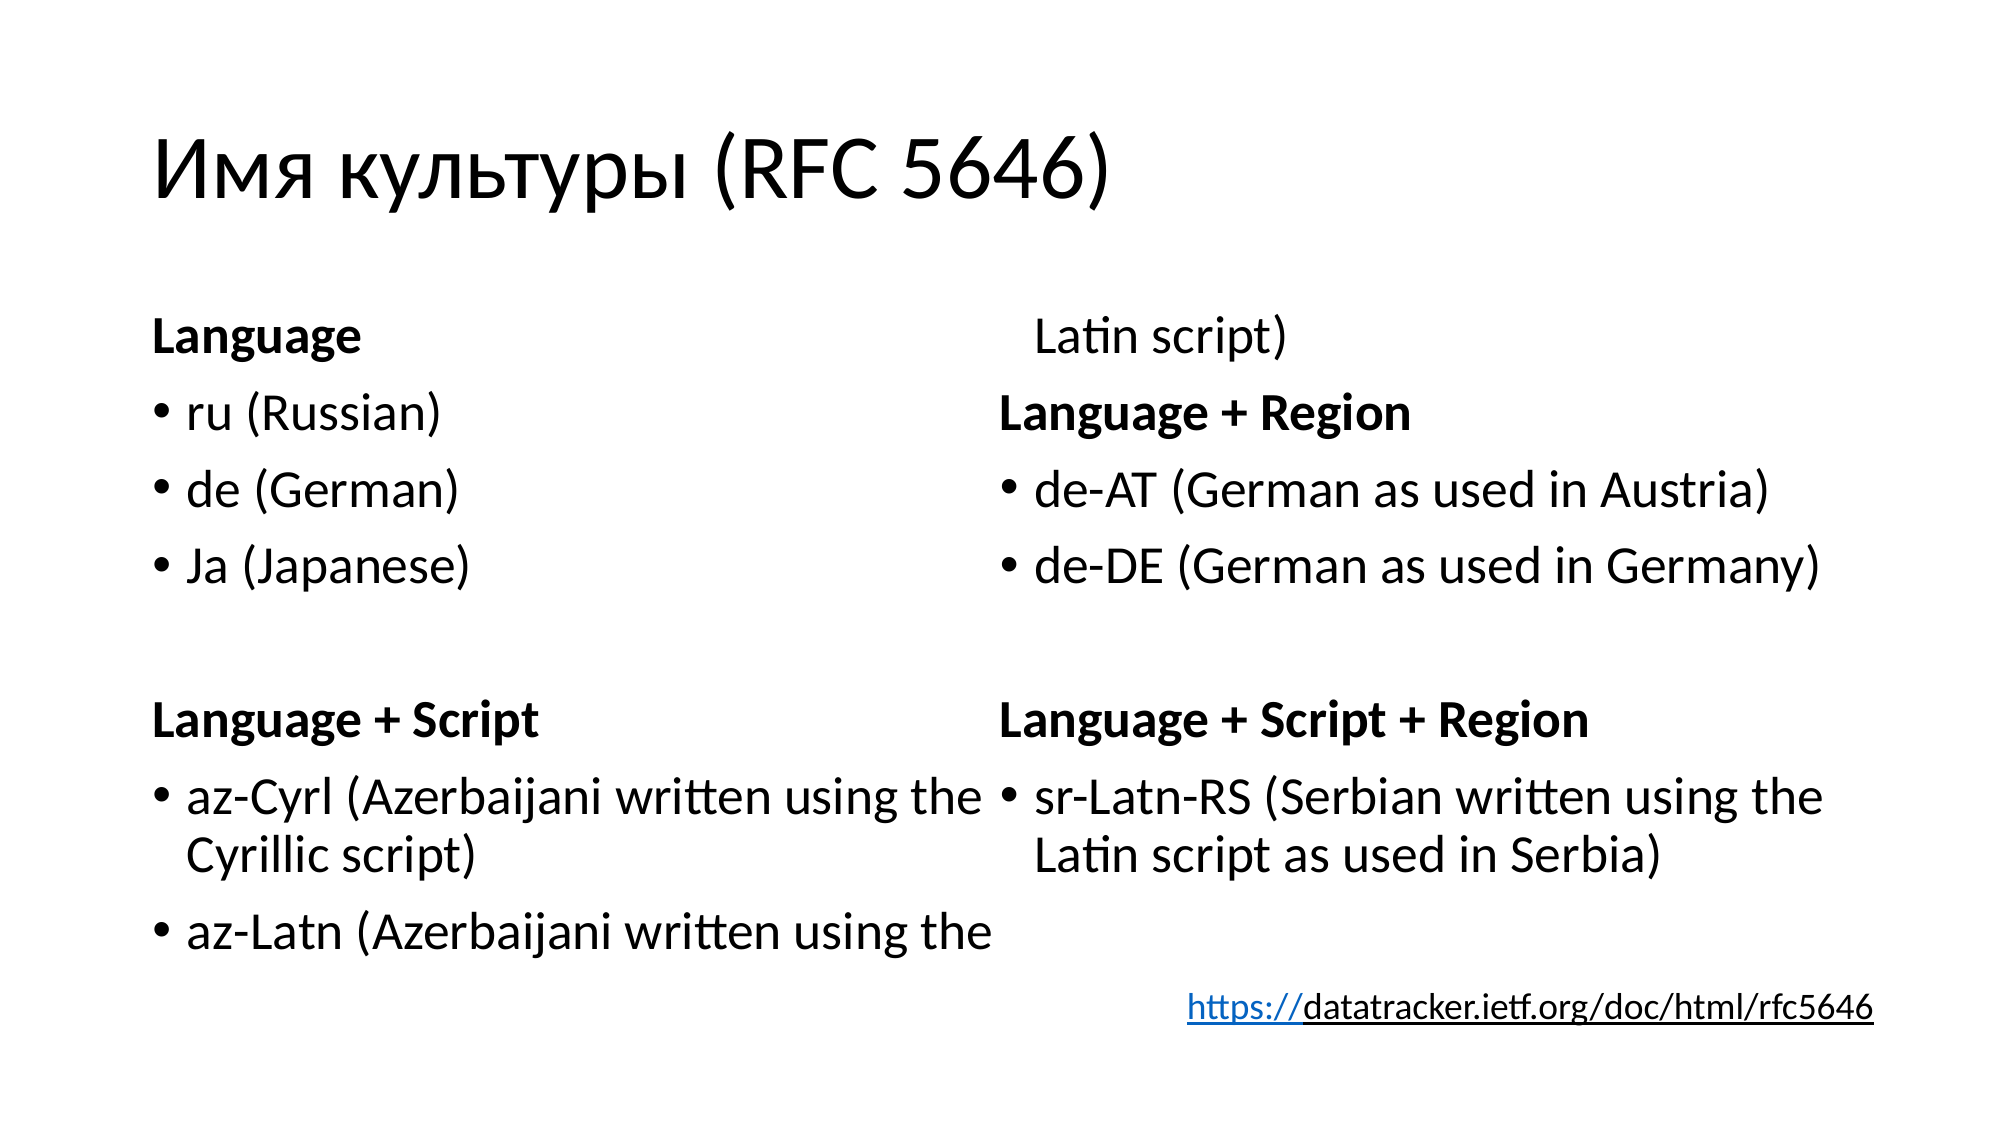

# Имя культуры (RFC 5646)
Language
ru (Russian)
de (German)
Ja (Japanese)

Language + Script
az-Cyrl (Azerbaijani written using the Cyrillic script)
az-Latn (Azerbaijani written using the Latin script)
Language + Region
de-AT (German as used in Austria)
de-DE (German as used in Germany)

Language + Script + Region
sr-Latn-RS (Serbian written using the Latin script as used in Serbia)

https://datatracker.ietf.org/doc/html/rfc5646